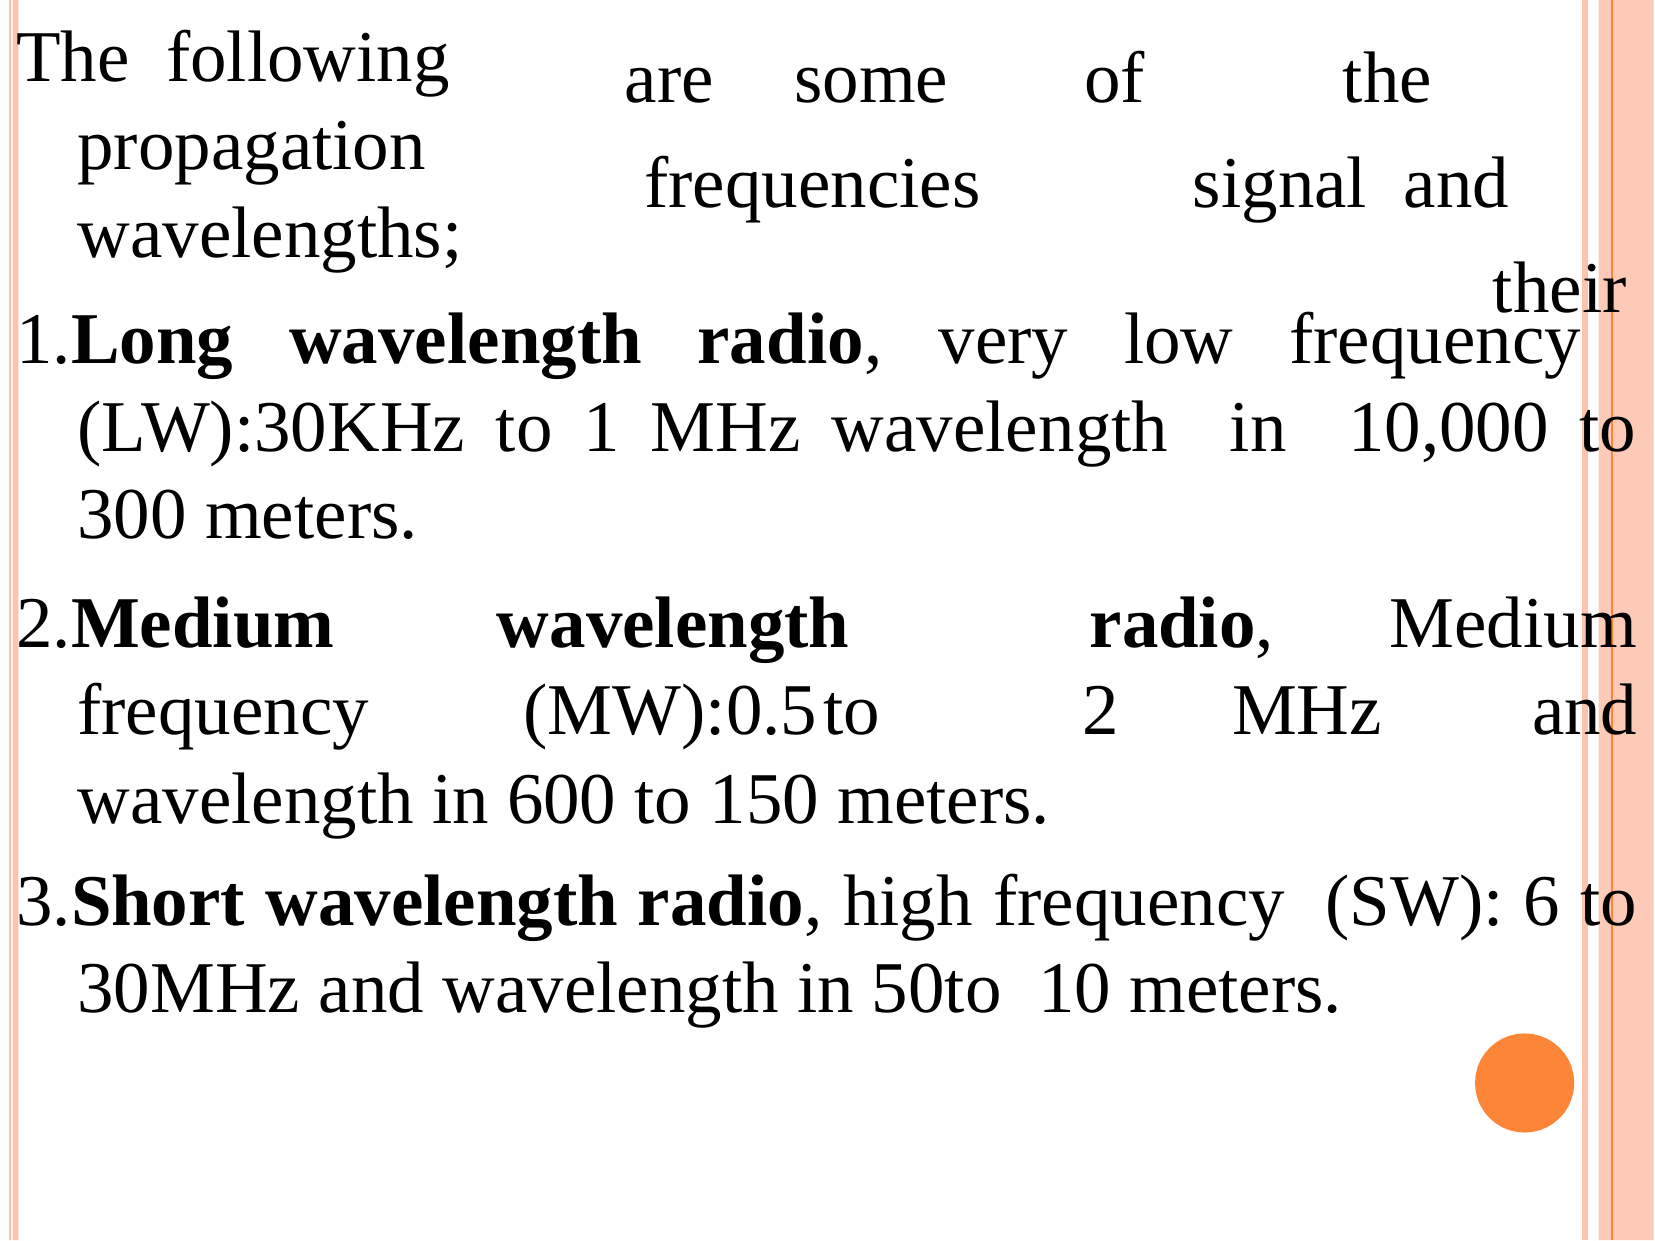

The	following
are	some  frequencies
of		the	signal  and		their
propagation
wavelengths;
1.Long wavelength radio, very low frequency  (LW):30KHz to 1 MHz wavelength  in  10,000 to 300 meters.
2.Medium  frequency
wavelength  (MW):0.5	to
radio,	Medium
2	MHz	and
wavelength in 600 to 150 meters.
3.Short wavelength radio, high frequency  (SW): 6 to 30MHz and wavelength in 50to  10 meters.